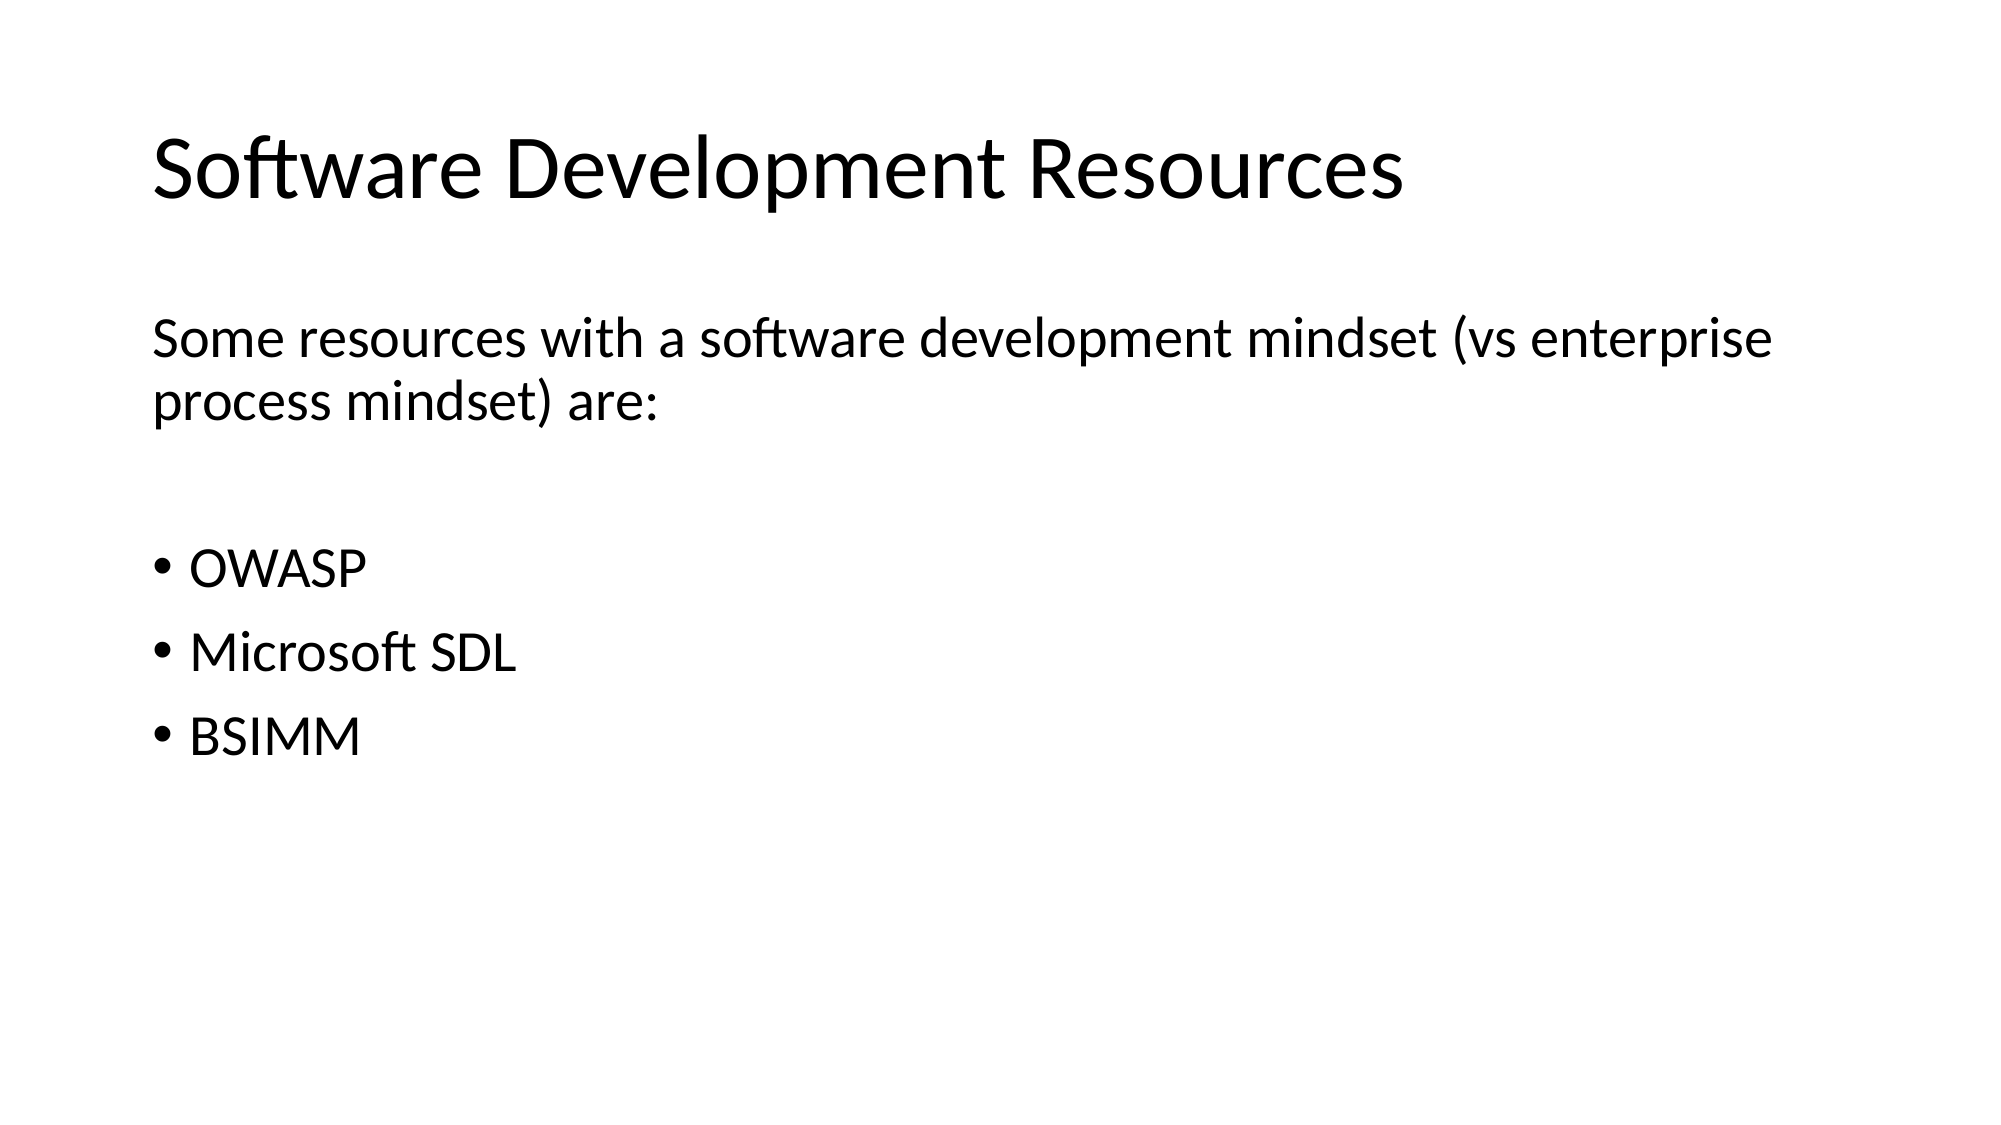

# Software Development Resources
Some resources with a software development mindset (vs enterprise process mindset) are:

OWASP
Microsoft SDL
BSIMM